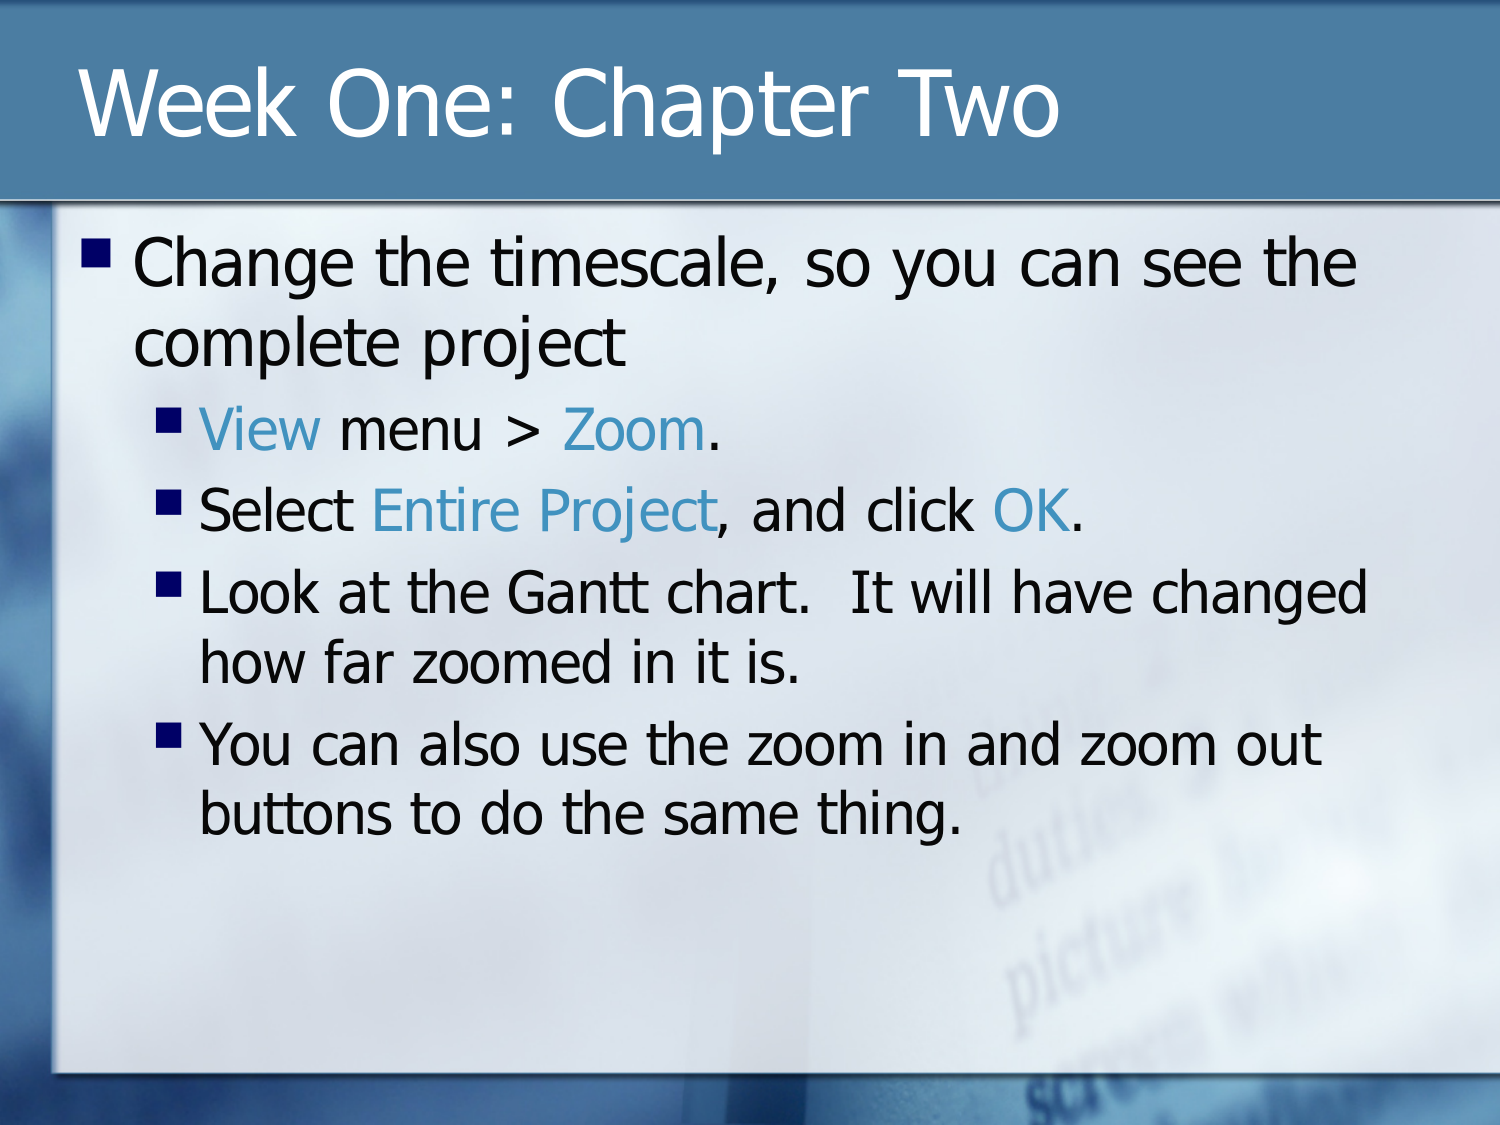

# Week One: Chapter Two
Change the timescale, so you can see the complete project
View menu > Zoom.
Select Entire Project, and click OK.
Look at the Gantt chart.  It will have changed how far zoomed in it is.
You can also use the zoom in and zoom out buttons to do the same thing.